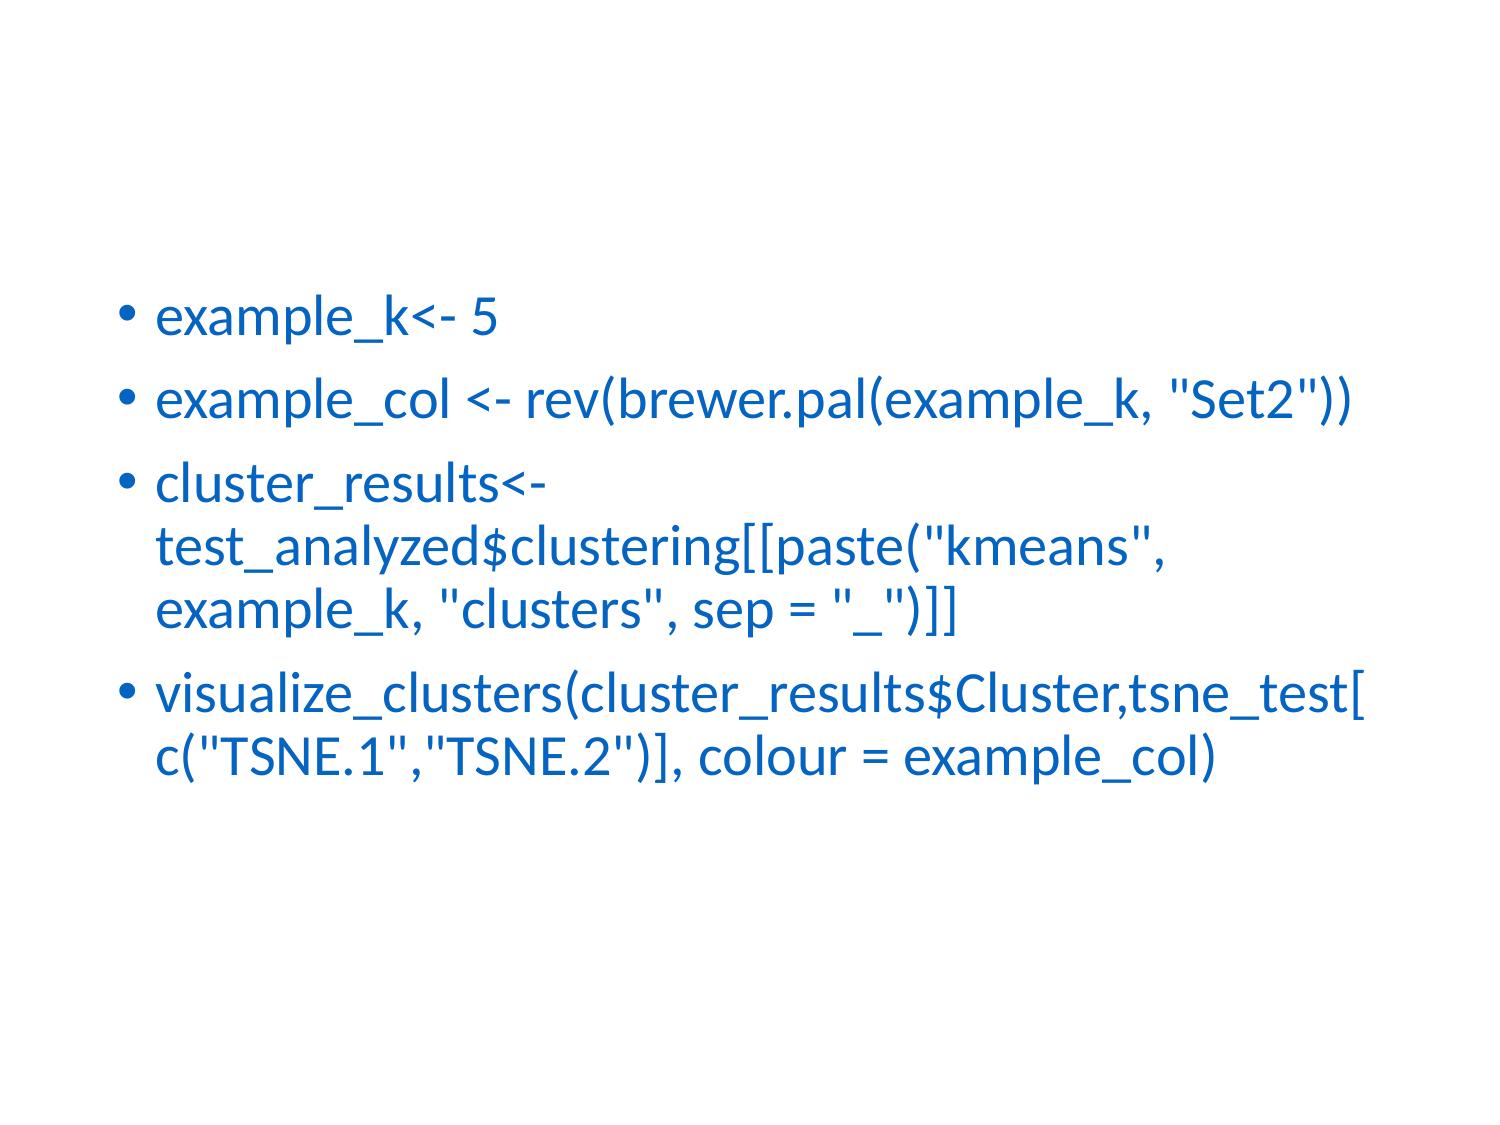

example_k<- 5
example_col <- rev(brewer.pal(example_k, "Set2"))
cluster_results<- test_analyzed$clustering[[paste("kmeans", example_k, "clusters", sep = "_")]]
visualize_clusters(cluster_results$Cluster,tsne_test[c("TSNE.1","TSNE.2")], colour = example_col)